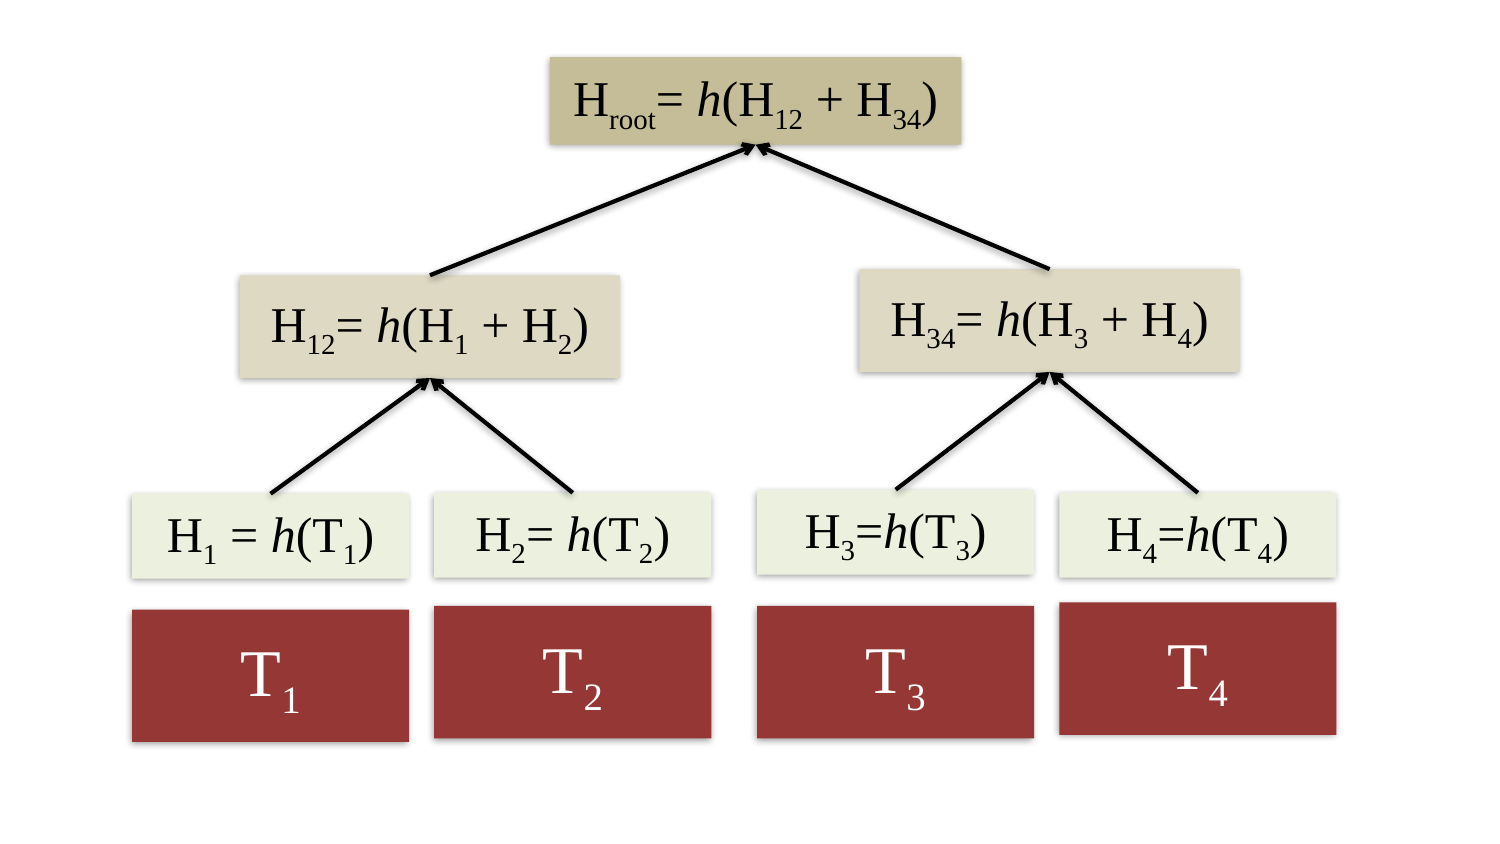

Hroot= h(H12 + H34)
H34= h(H3 + H4)
H12= h(H1 + H2)
H3=h(T3)
H2= h(T2)
H4=h(T4)
H1 = h(T1)
T4
T2
T3
T1